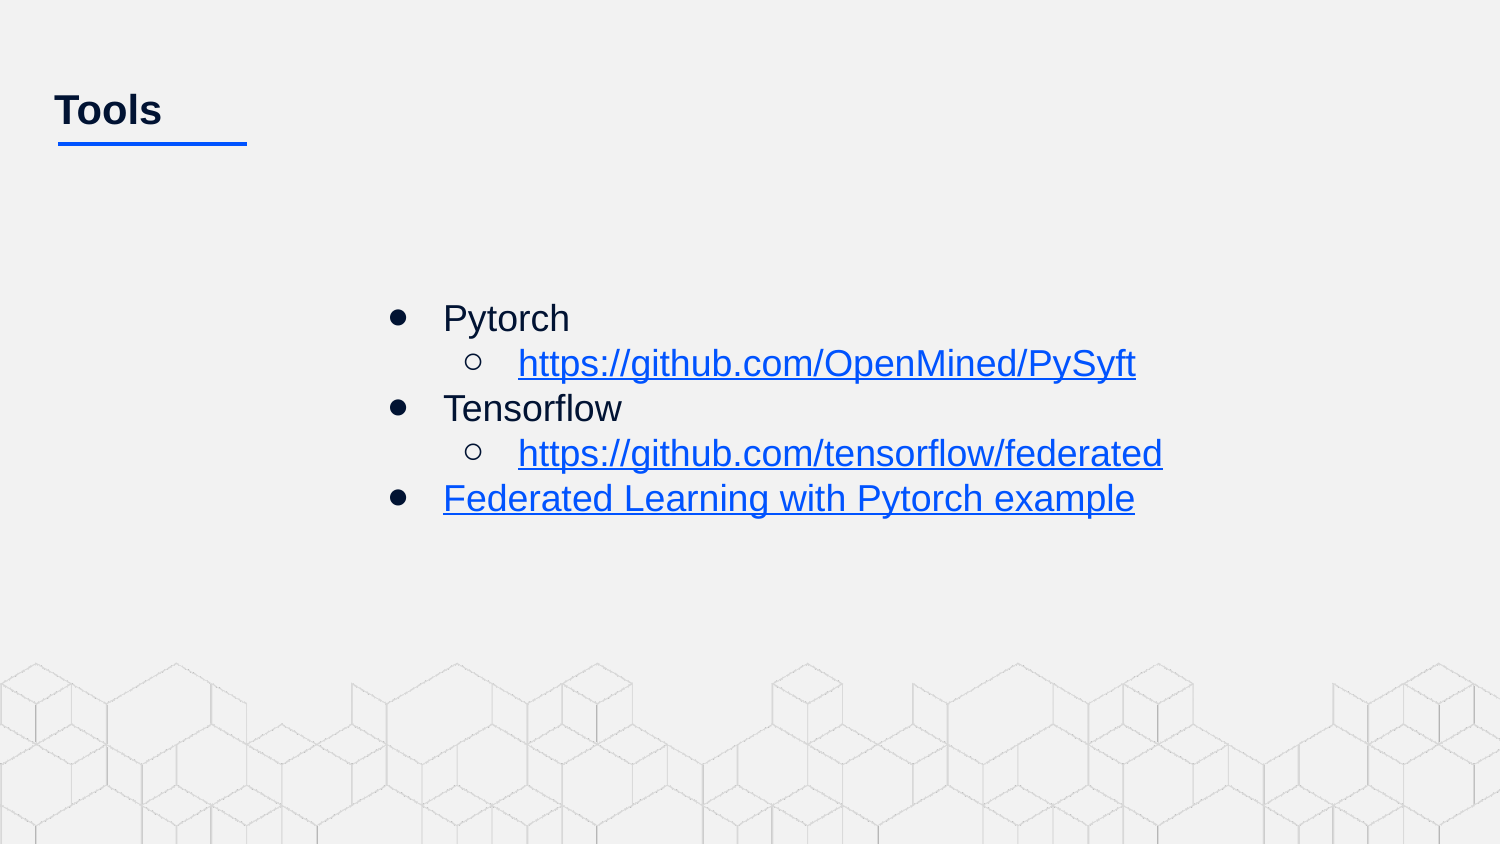

# Tools
Pytorch
https://github.com/OpenMined/PySyft
Tensorflow
https://github.com/tensorflow/federated
Federated Learning with Pytorch example